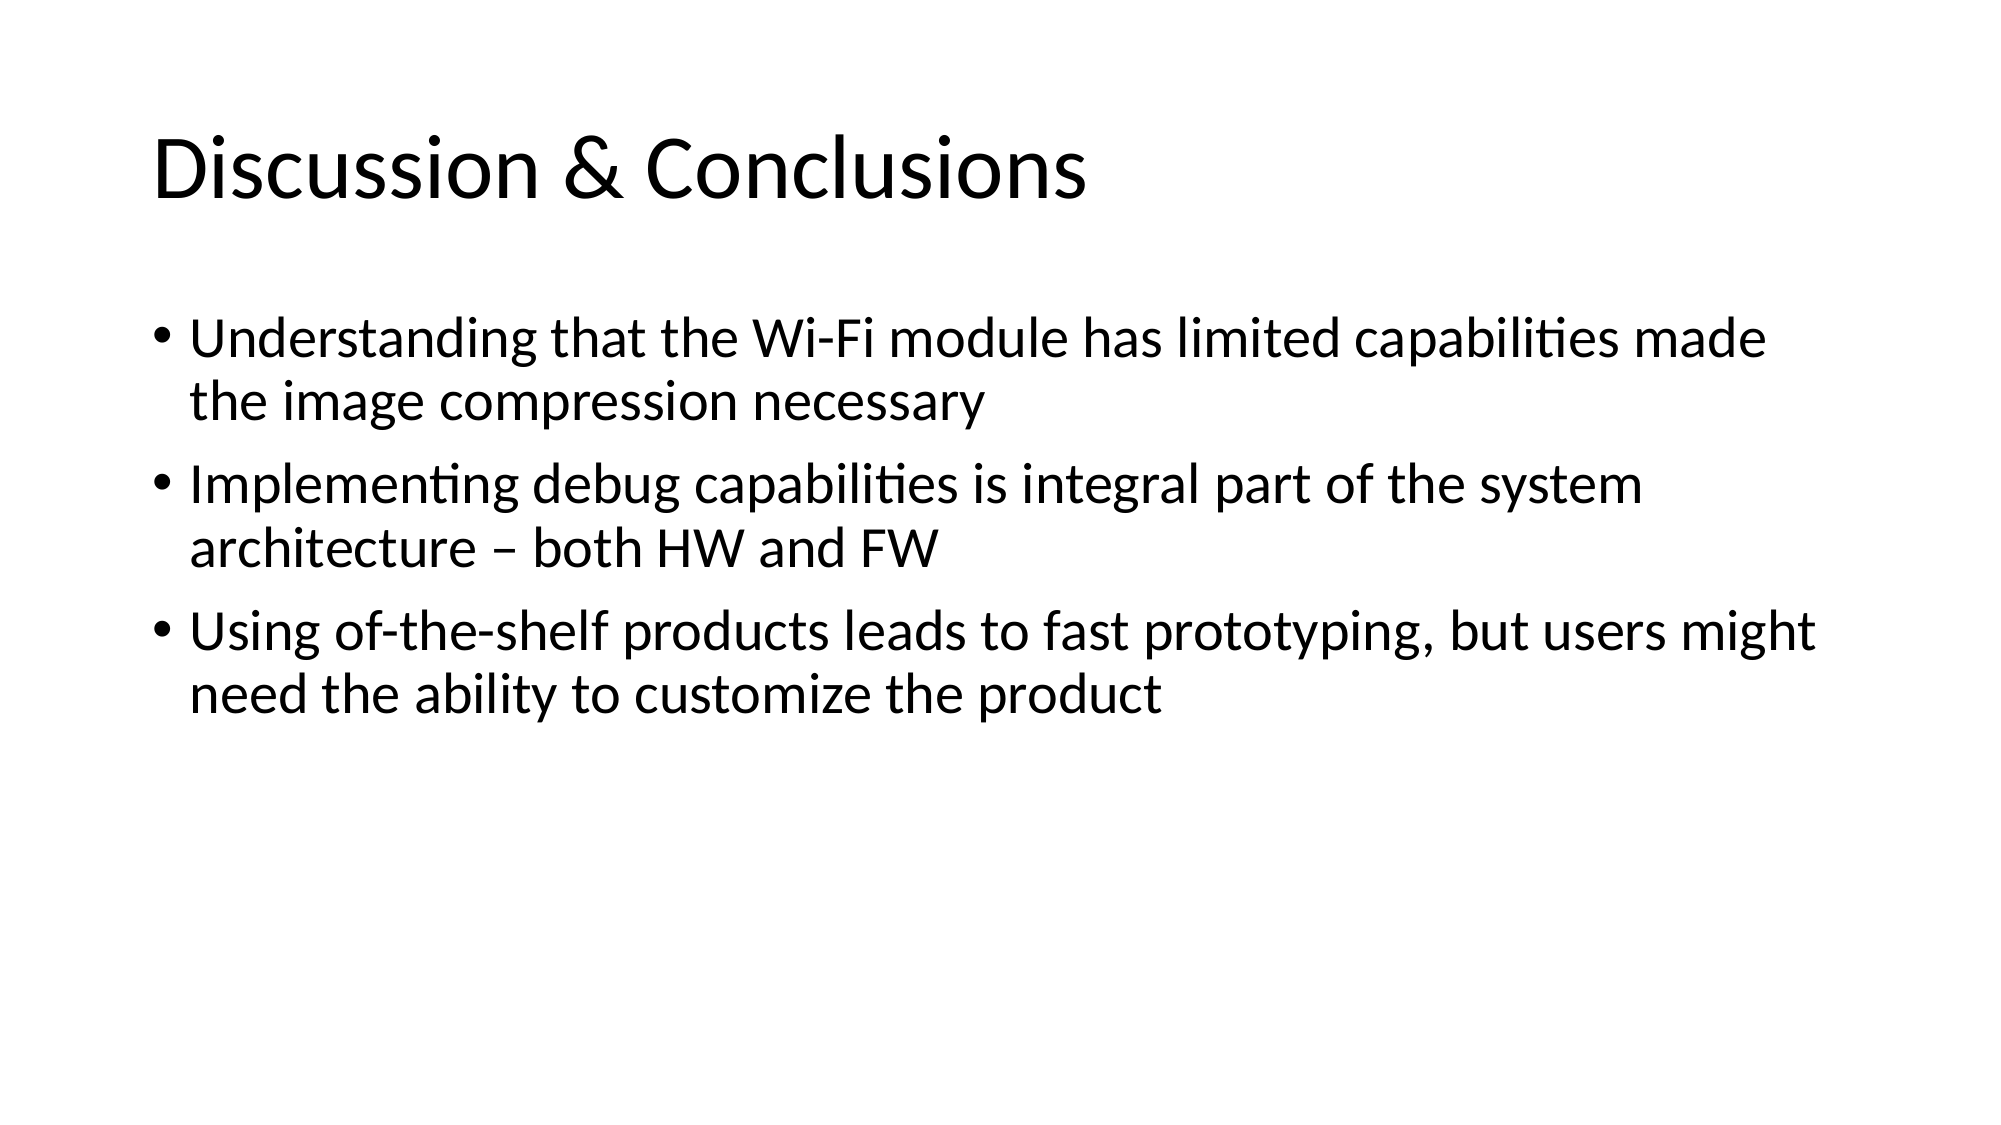

# Discussion & Conclusions
Understanding that the Wi-Fi module has limited capabilities made the image compression necessary
Implementing debug capabilities is integral part of the system architecture – both HW and FW
Using of-the-shelf products leads to fast prototyping, but users might need the ability to customize the product